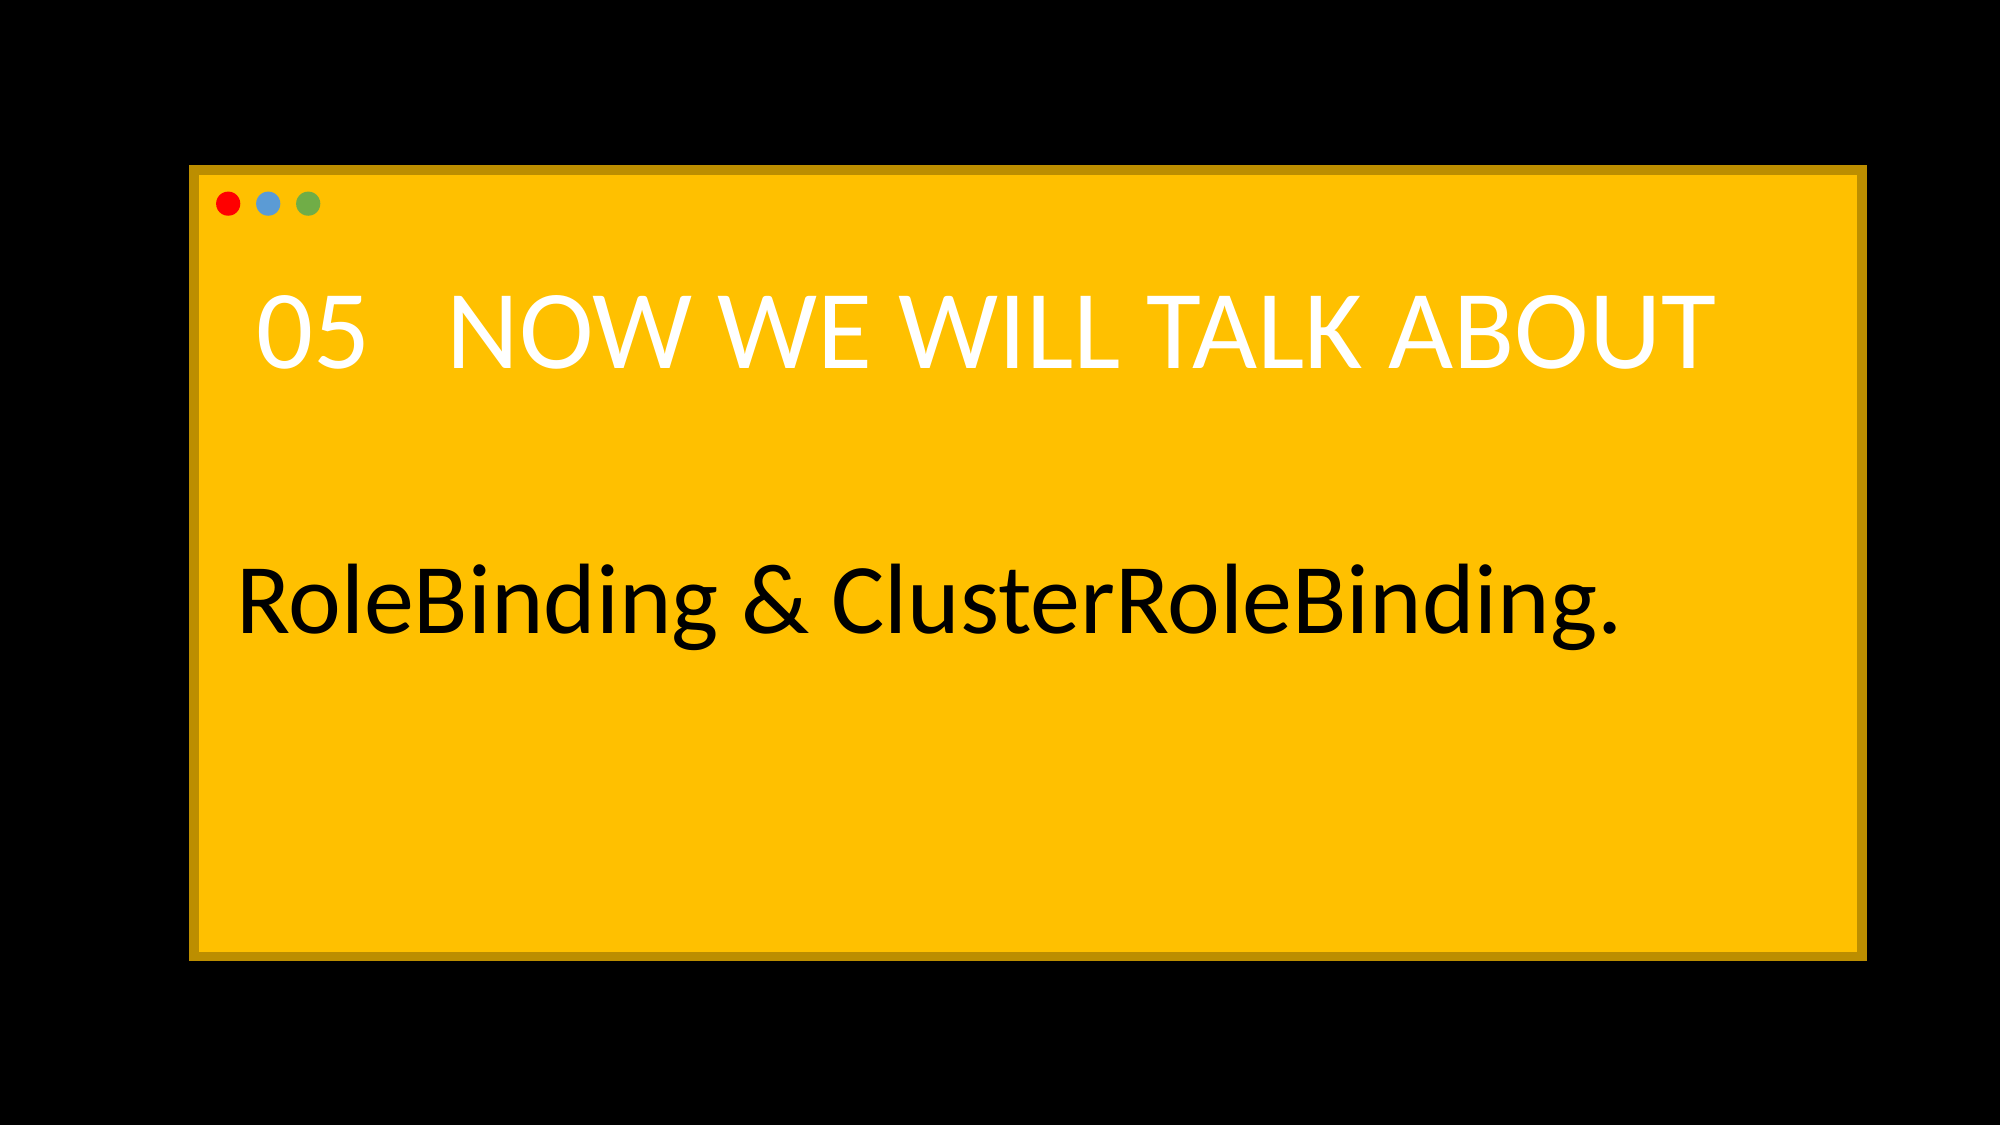

05   NOW WE WILL TALK ABOUT
RoleBinding & ClusterRoleBinding.